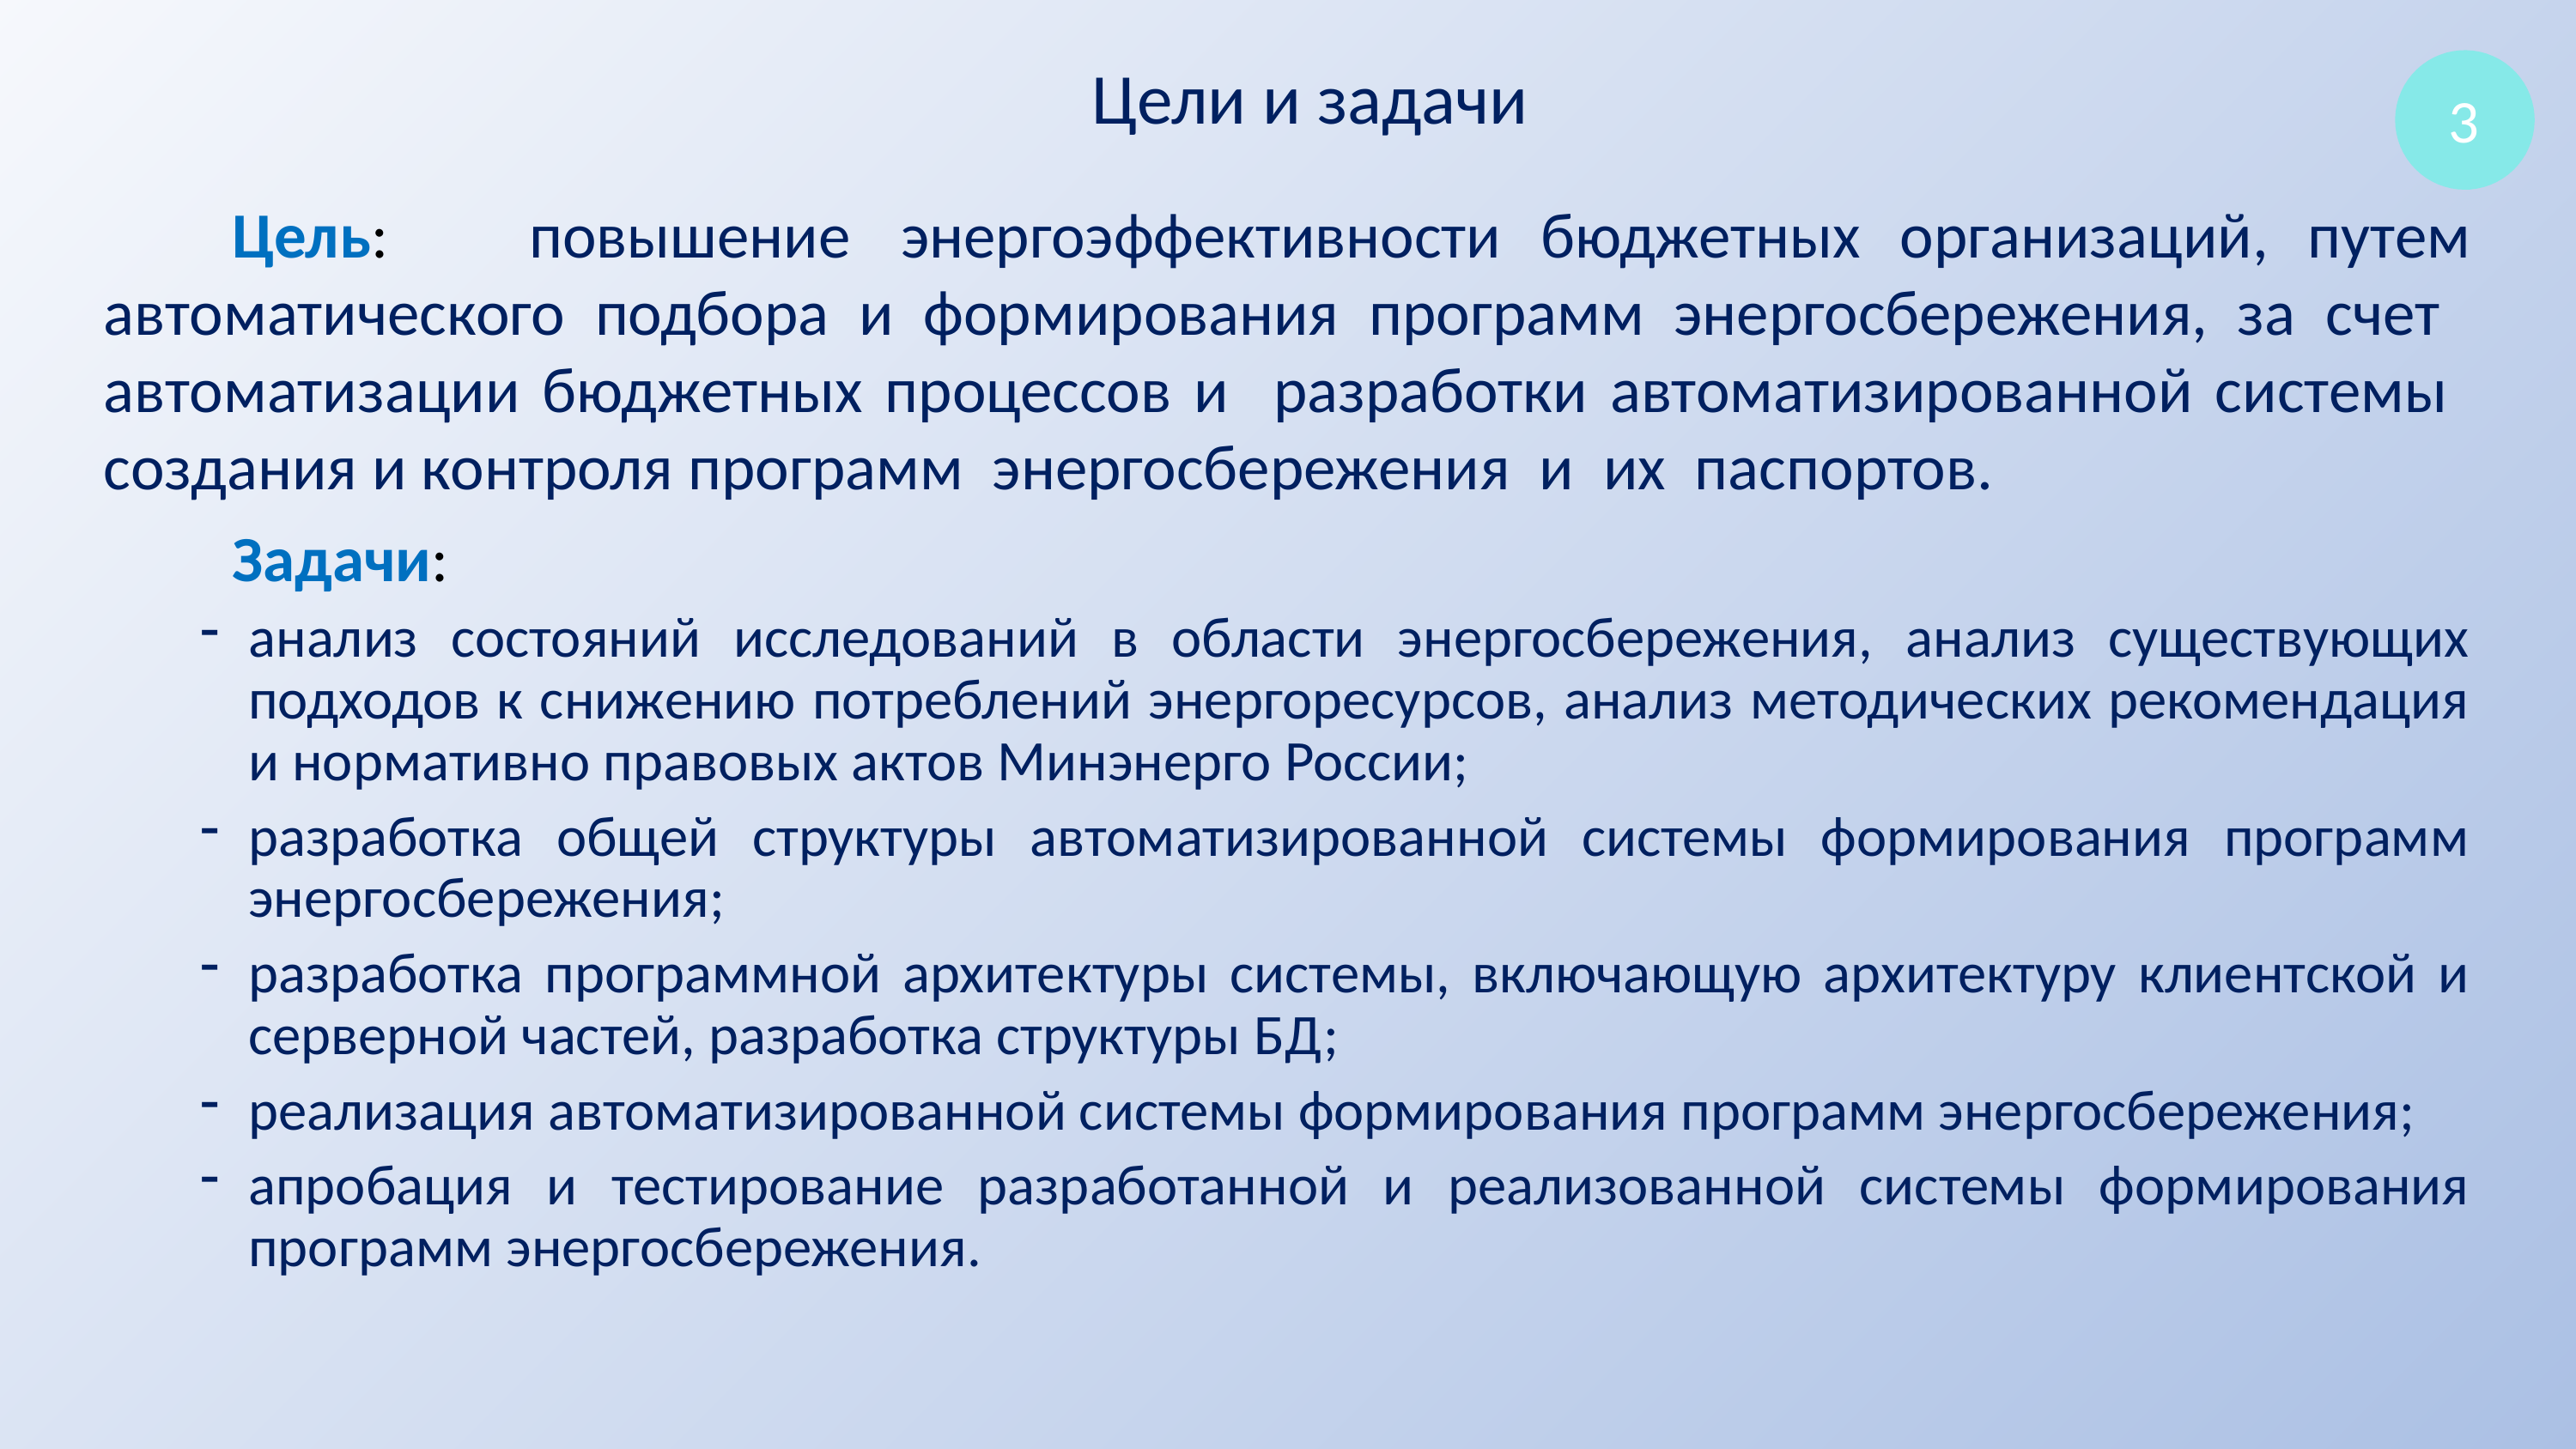

# Цели и задачи

3
	Цель:	 повышение	энергоэффективности бюджетных организаций, путем автоматического подбора и формирования программ энергосбережения, за счет  автоматизации бюджетных процессов и  разработки автоматизированной системы  создания и контроля программ  энергосбережения  и  их  паспортов.
	Задачи:
анализ состояний исследований в области энергосбережения, анализ существующих подходов к снижению потреблений энергоресурсов, анализ методических рекомендация и нормативно правовых актов Минэнерго России;
разработка общей структуры автоматизированной системы формирования программ энергосбережения;
разработка программной архитектуры системы, включающую архитектуру клиентской и серверной частей, разработка структуры БД;
реализация автоматизированной системы формирования программ энергосбережения;
апробация и тестирование разработанной и реализованной системы формирования программ энергосбережения.